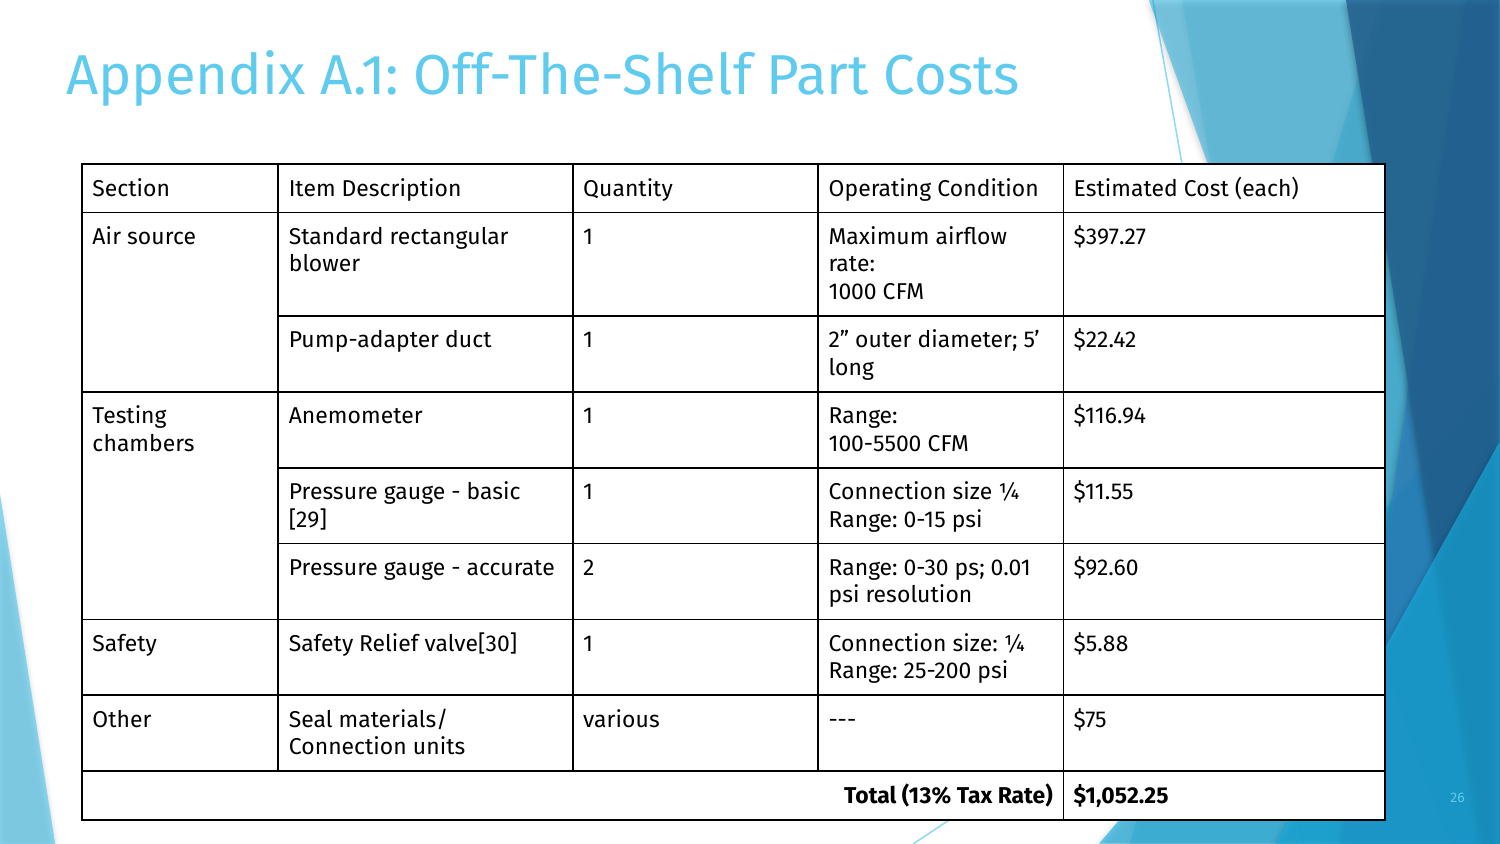

# Appendix A.1: Off-The-Shelf Part Costs
| Section | Item Description | Quantity | Operating Condition | Estimated Cost (each) |
| --- | --- | --- | --- | --- |
| Air source | Standard rectangular blower | 1 | Maximum airflow rate: 1000 CFM | $397.27 |
|  | Pump-adapter duct | 1 | 2” outer diameter; 5’ long | $22.42 |
| Testing chambers | Anemometer | 1 | Range: 100-5500 CFM | $116.94 |
|  | Pressure gauge - basic [29] | 1 | Connection size ¼ Range: 0-15 psi | $11.55 |
|  | Pressure gauge - accurate | 2 | Range: 0-30 ps; 0.01 psi resolution | $92.60 |
| Safety | Safety Relief valve[30] | 1 | Connection size: ¼ Range: 25-200 psi | $5.88 |
| Other | Seal materials/ Connection units | various | --- | $75 |
| Total (13% Tax Rate) |  |  |  | $1,052.25 |
26